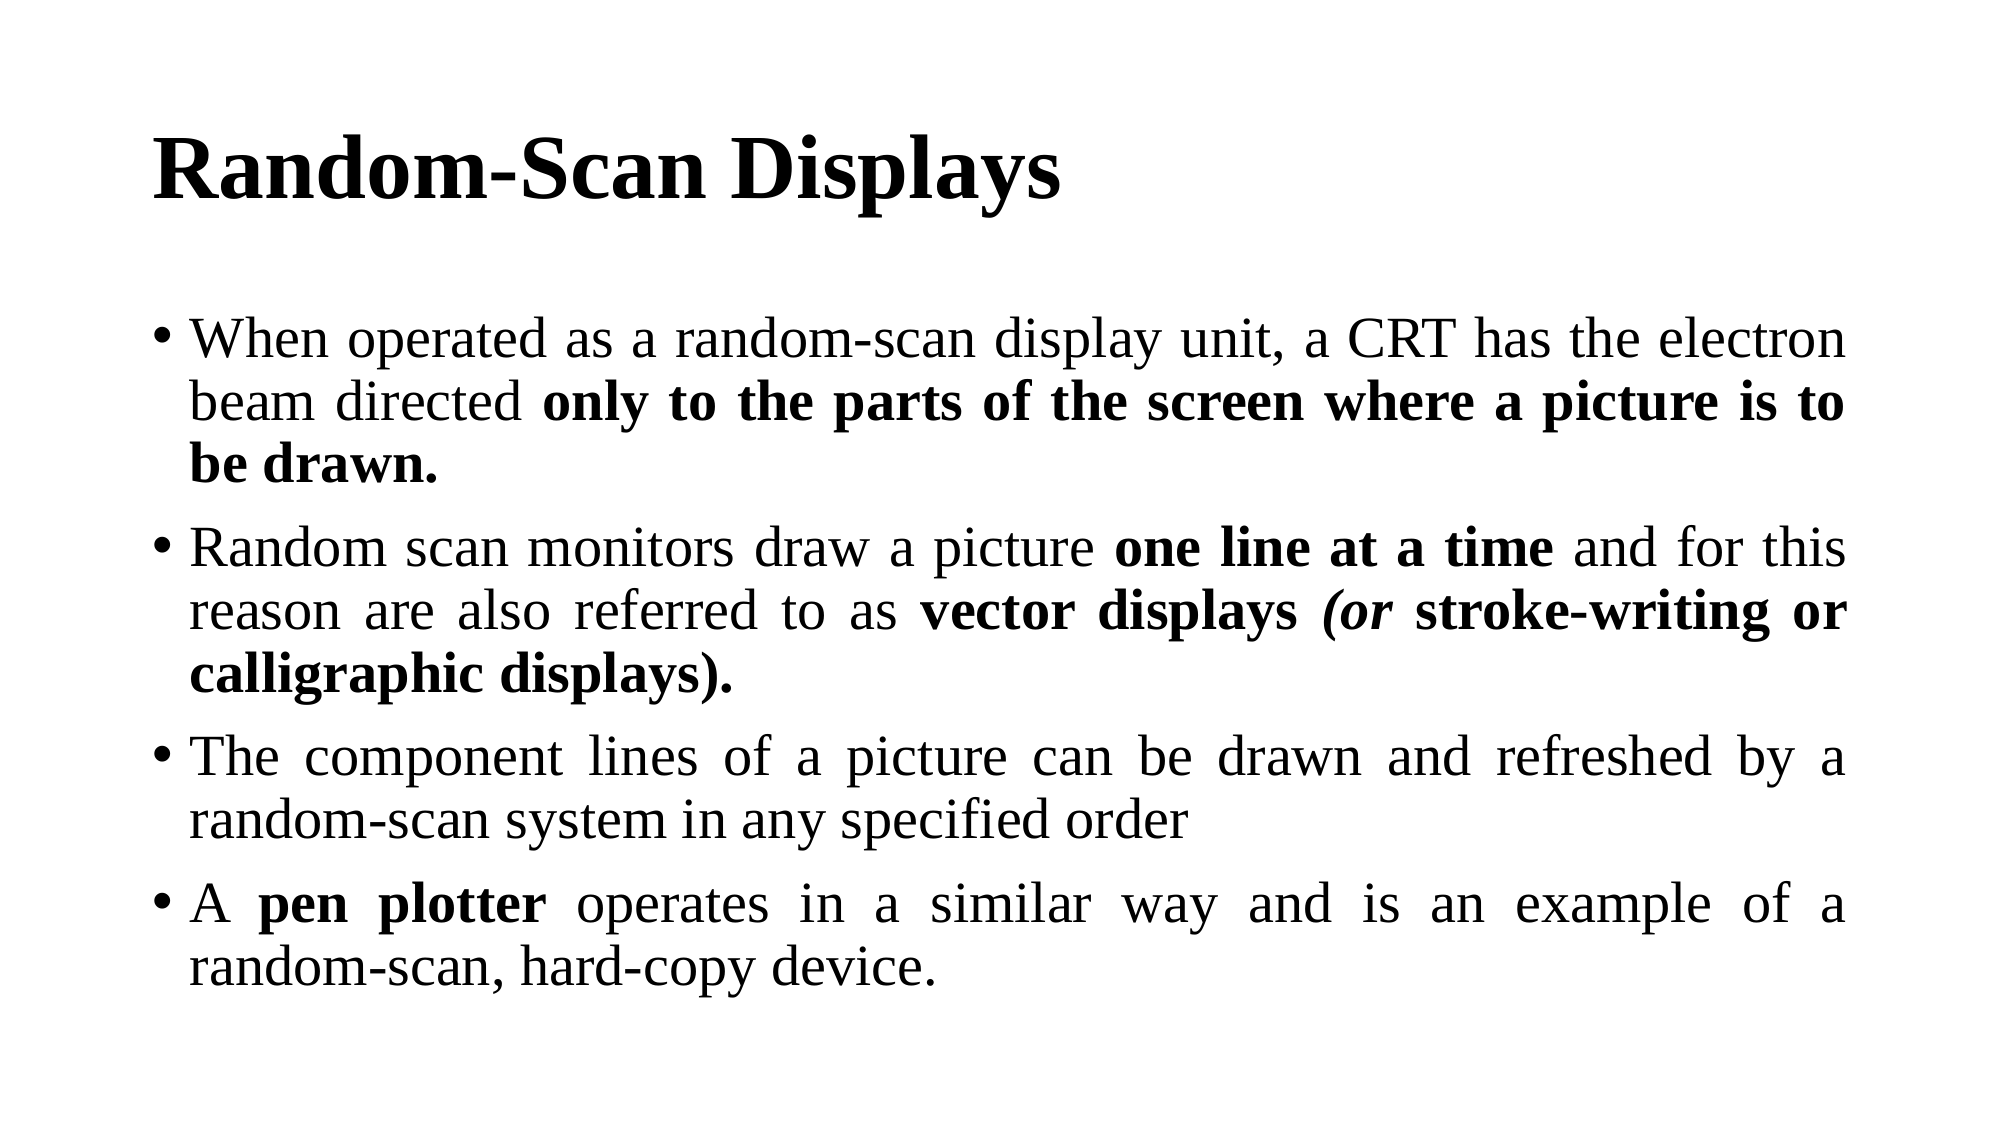

# Random-Scan Displays
When operated as a random-scan display unit, a CRT has the electron beam directed only to the parts of the screen where a picture is to be drawn.
Random scan monitors draw a picture one line at a time and for this reason are also referred to as vector displays (or stroke-writing or calligraphic displays).
The component lines of a picture can be drawn and refreshed by a random-scan system in any specified order
A pen plotter operates in a similar way and is an example of a random-scan, hard-copy device.